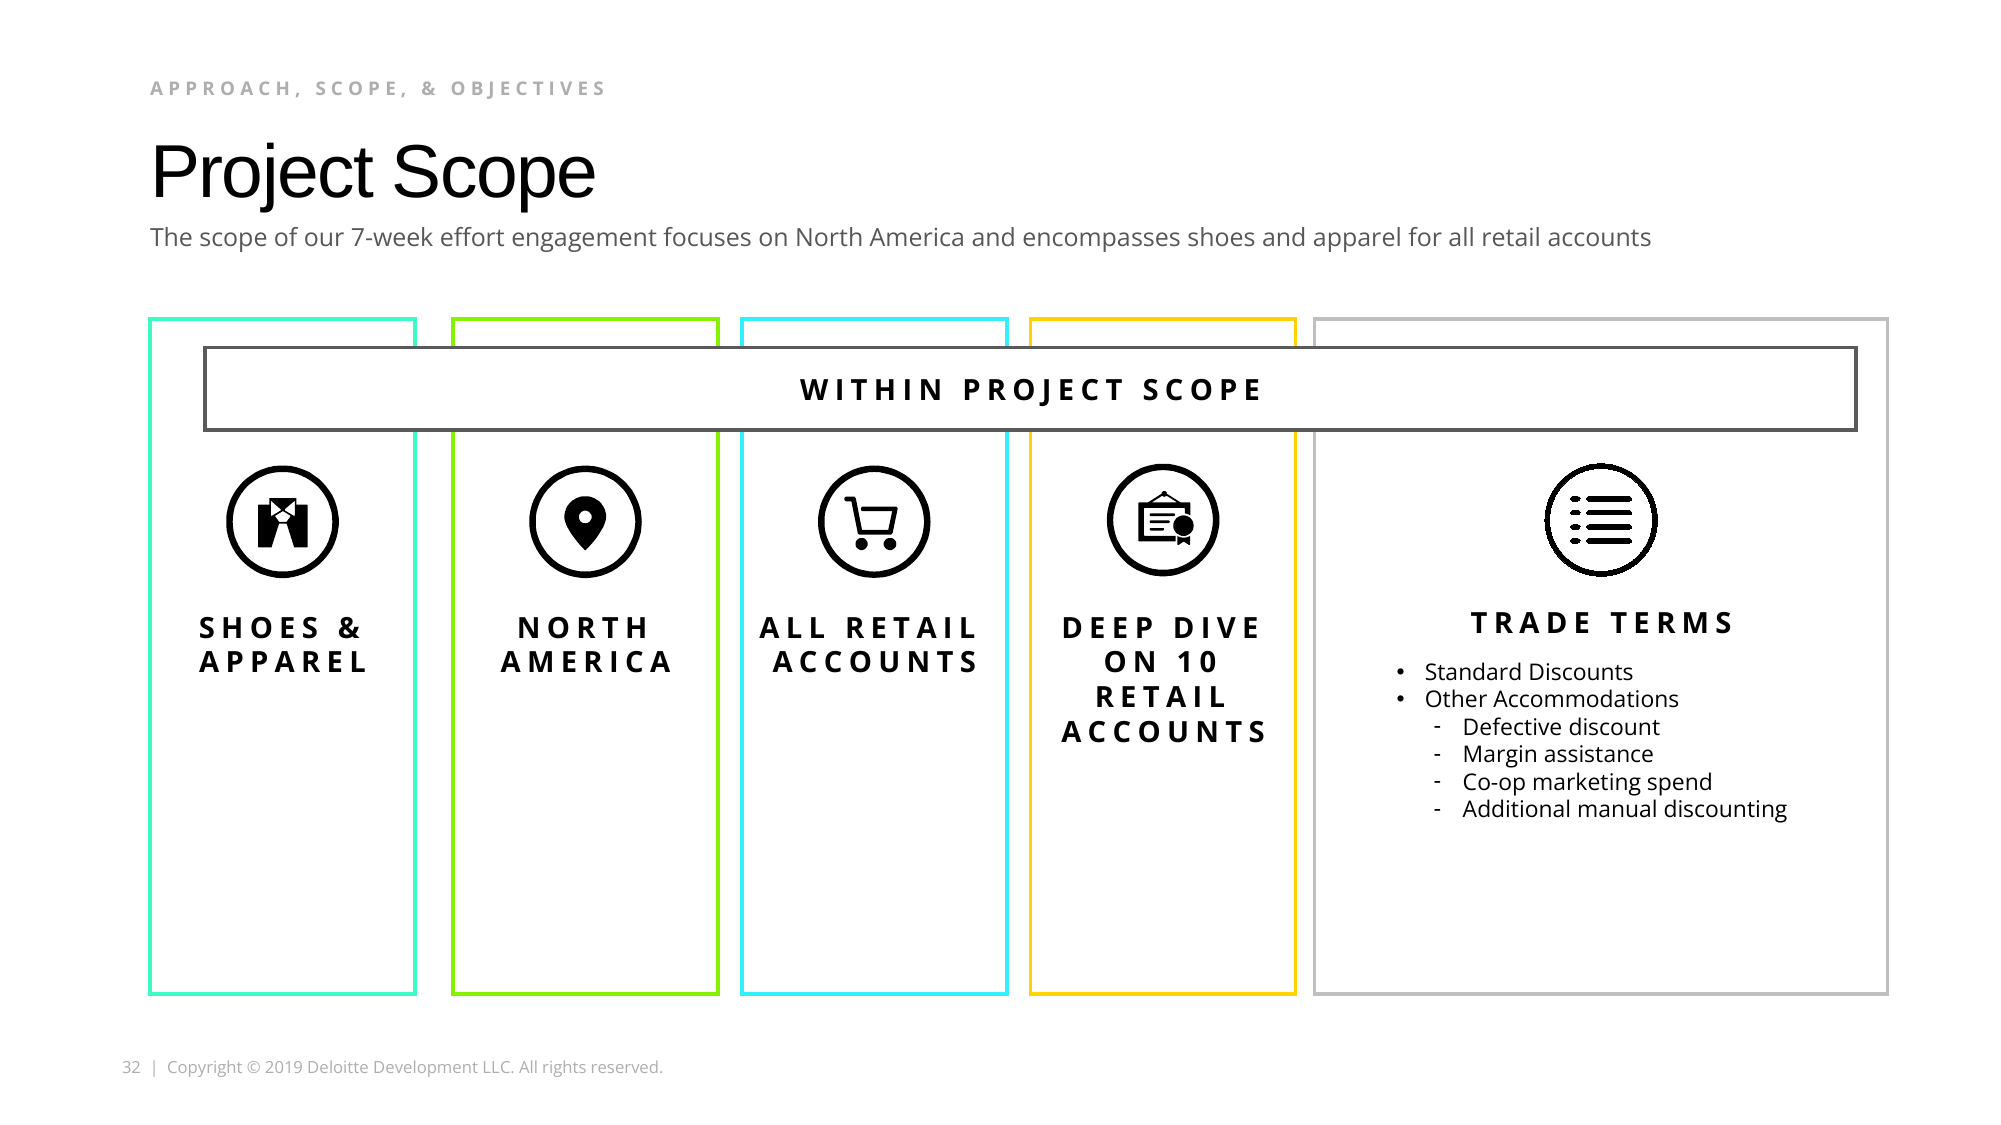

Approach, Scope, & objectives
# Project Scope
The scope of our 7-week effort engagement focuses on North America and encompasses shoes and apparel for all retail accounts

SHOES & APPAREL

NORTH AMERICA

ALL RETAIL
ACCOUNTS

DEEP DIVE ON 10 RETAIL ACCOUNTS

TRADE TERMS

WITHIN PROJECT SCOPE

Standard Discounts
Other Accommodations
Defective discount
Margin assistance
Co-op marketing spend
Additional manual discounting